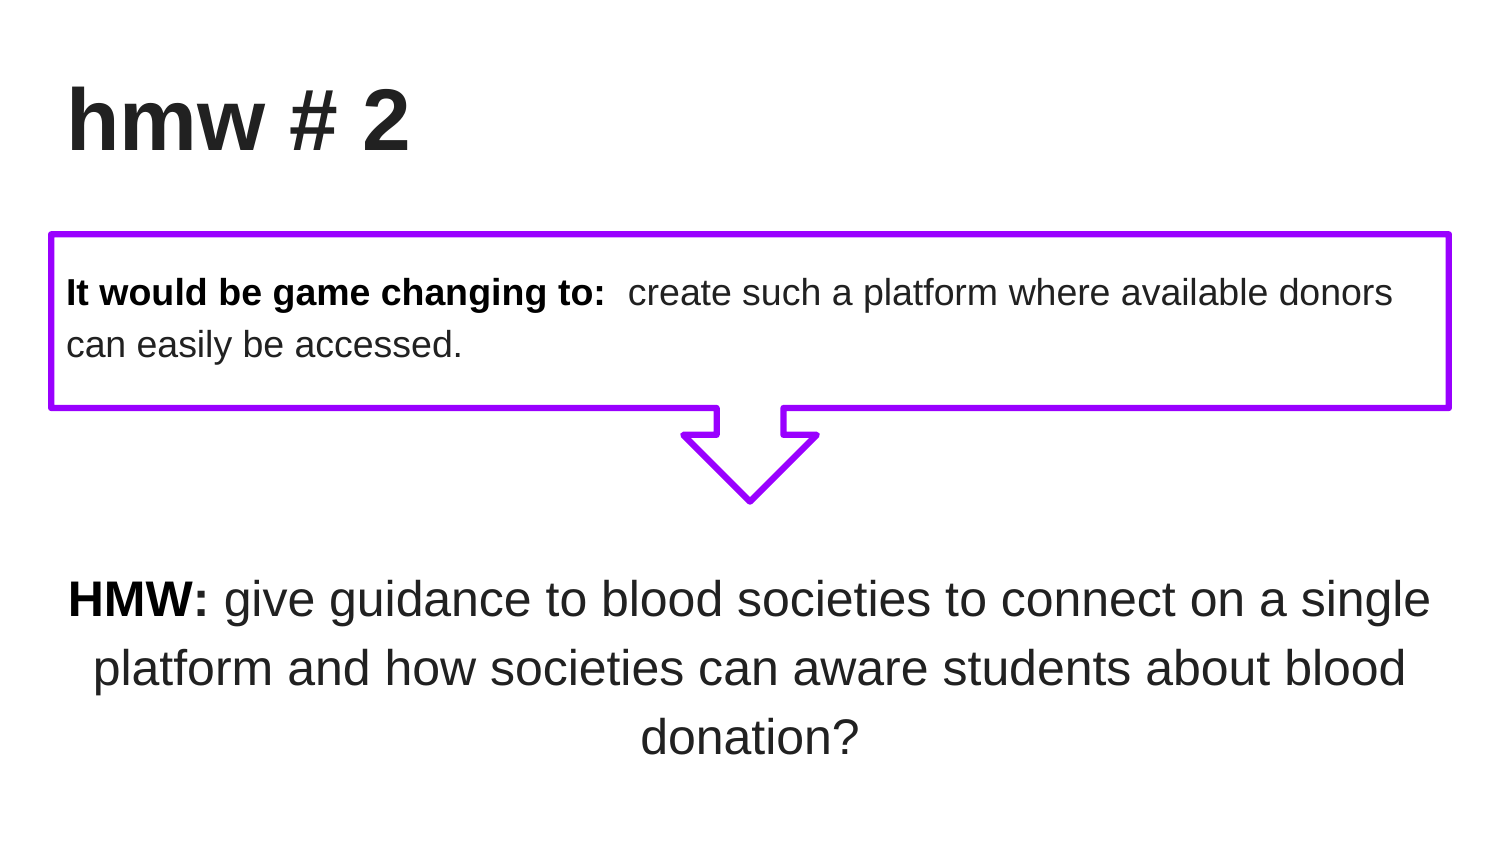

# hmw # 2

It would be game changing to:  create such a platform where available donors can easily be accessed.

HMW: give guidance to blood societies to connect on a single platform and how societies can aware students about blood donation?